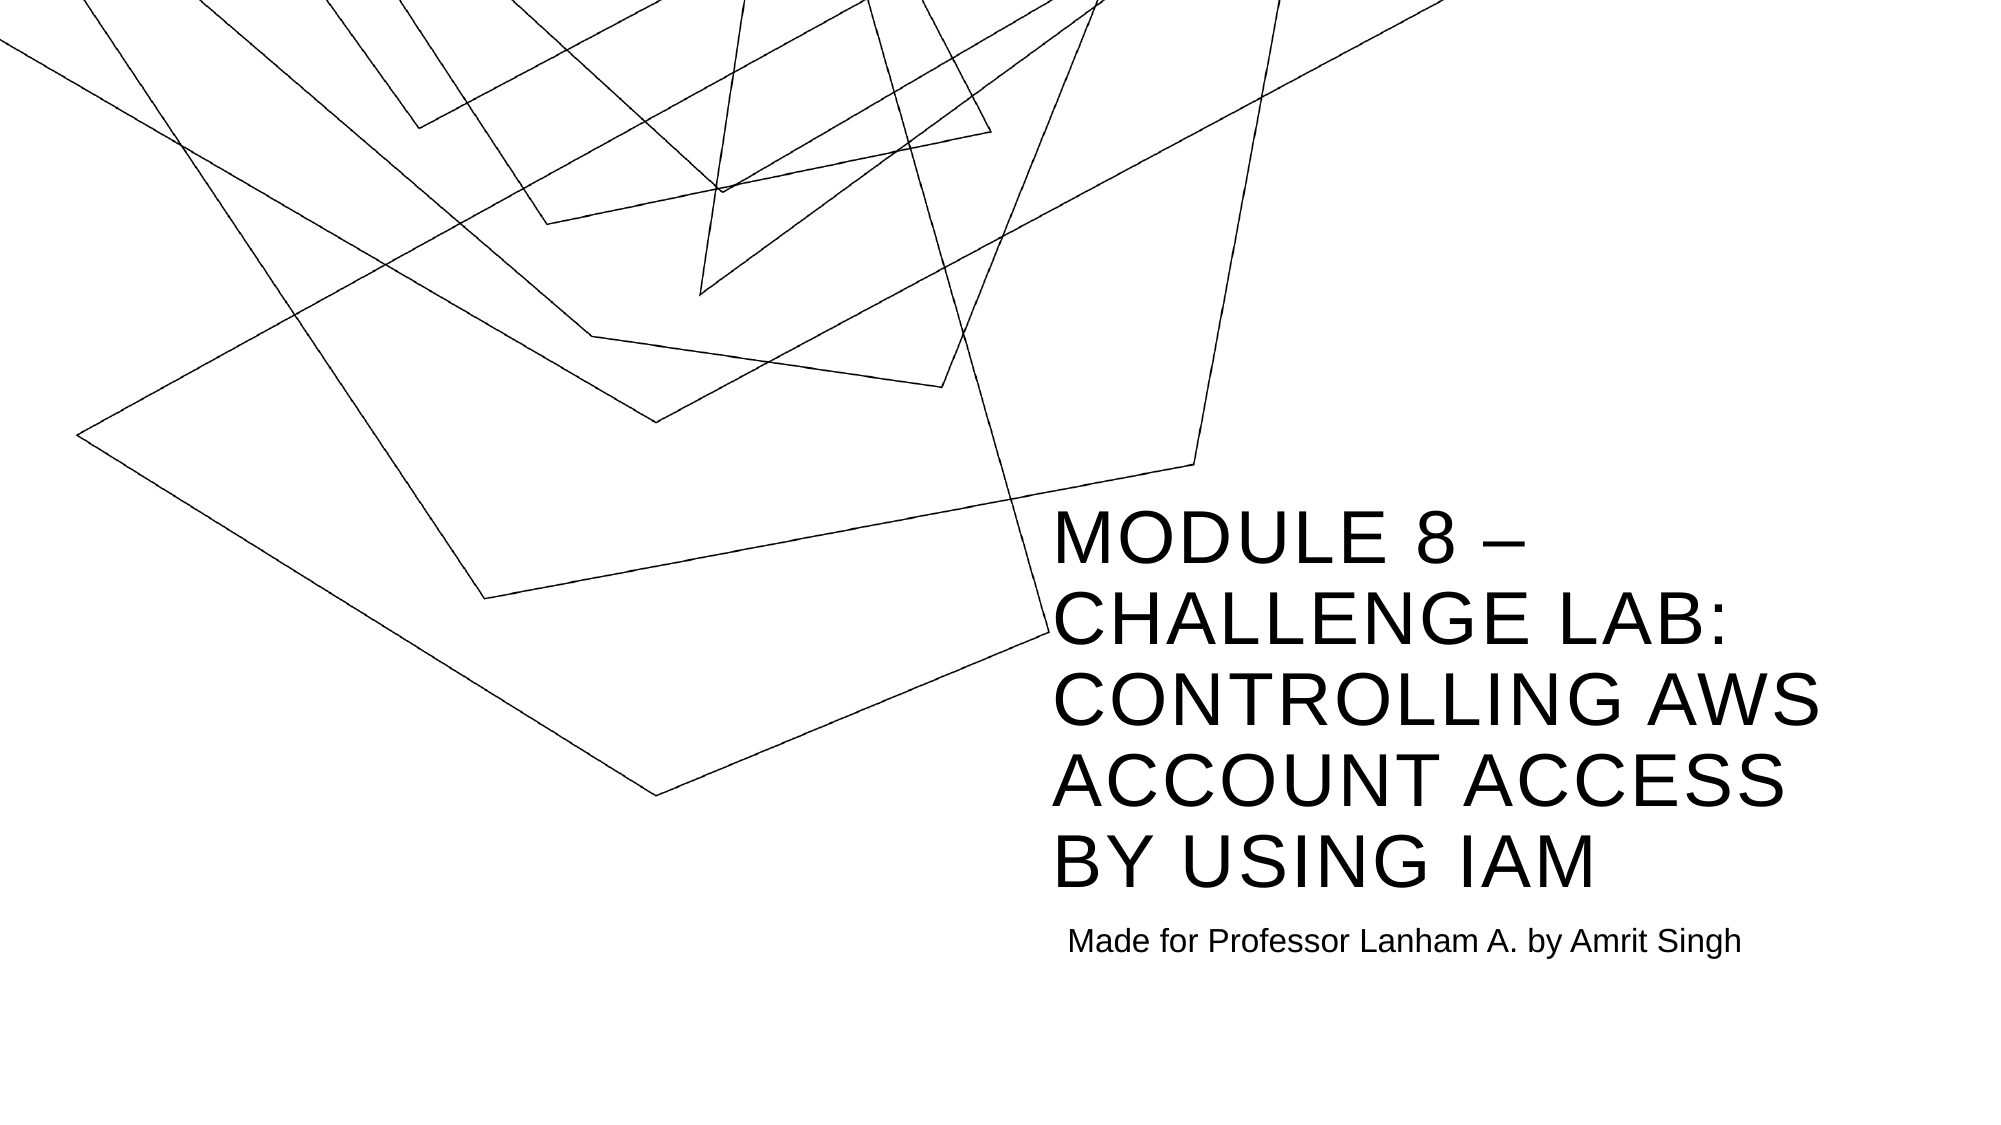

# Module 8 – Challenge Lab: Controlling AWS Account Access by Using IAM
Made for Professor Lanham A. by Amrit Singh